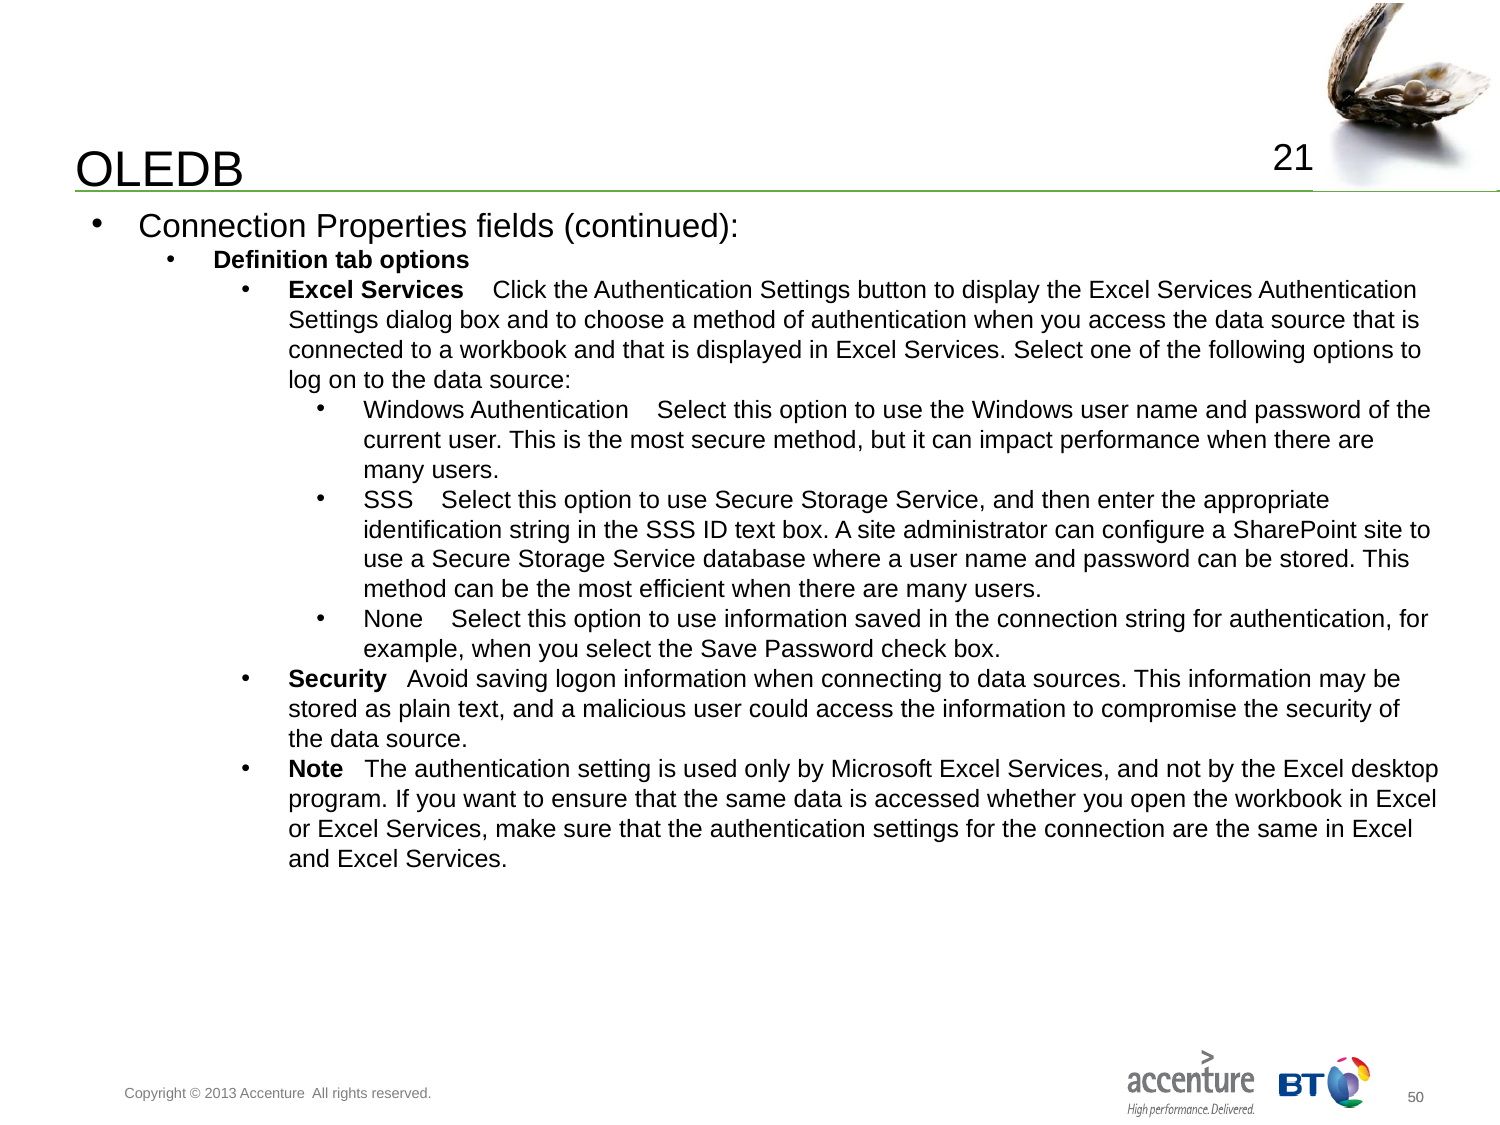

# OLEDB
21
Connection Properties fields (continued):
Definition tab options
Excel Services    Click the Authentication Settings button to display the Excel Services Authentication Settings dialog box and to choose a method of authentication when you access the data source that is connected to a workbook and that is displayed in Excel Services. Select one of the following options to log on to the data source:
Windows Authentication    Select this option to use the Windows user name and password of the current user. This is the most secure method, but it can impact performance when there are many users.
SSS    Select this option to use Secure Storage Service, and then enter the appropriate identification string in the SSS ID text box. A site administrator can configure a SharePoint site to use a Secure Storage Service database where a user name and password can be stored. This method can be the most efficient when there are many users.
None    Select this option to use information saved in the connection string for authentication, for example, when you select the Save Password check box.
Security   Avoid saving logon information when connecting to data sources. This information may be stored as plain text, and a malicious user could access the information to compromise the security of the data source.
Note   The authentication setting is used only by Microsoft Excel Services, and not by the Excel desktop program. If you want to ensure that the same data is accessed whether you open the workbook in Excel or Excel Services, make sure that the authentication settings for the connection are the same in Excel and Excel Services.